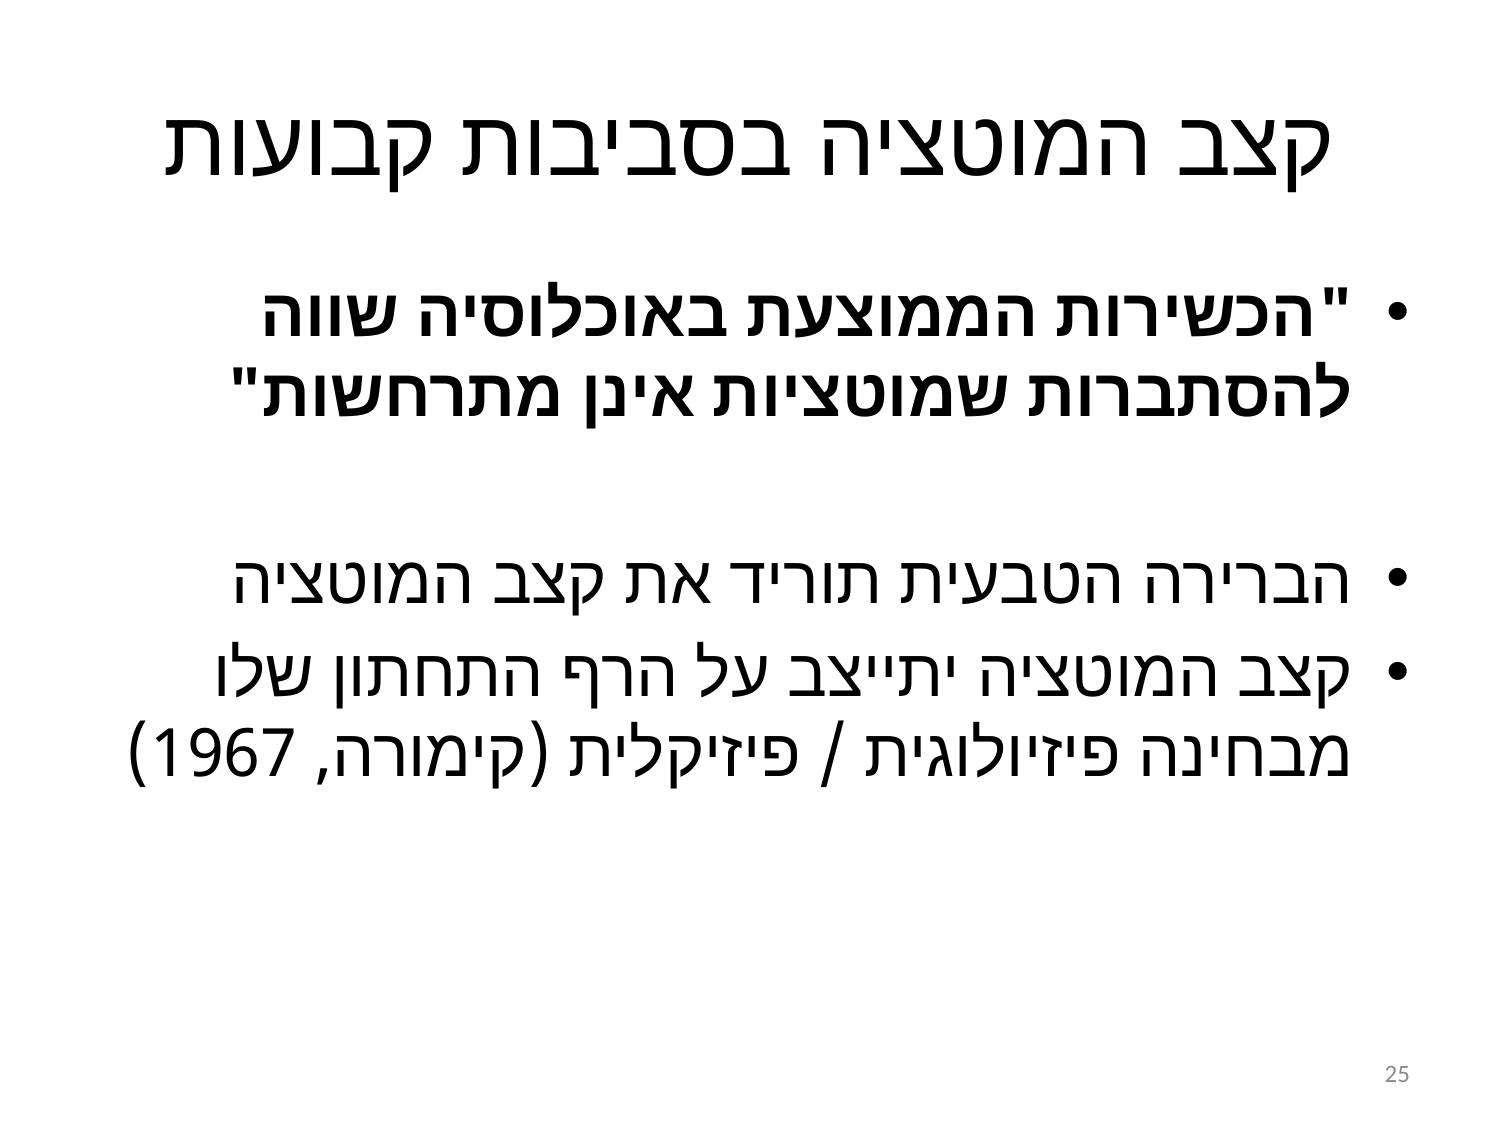

# קצב המוטציה בסביבות קבועות
"הכשירות הממוצעת באוכלוסיה שווה להסתברות שמוטציות אינן מתרחשות"

הברירה הטבעית תוריד את קצב המוטציה
קצב המוטציה יתייצב על הרף התחתון שלו מבחינה פיזיולוגית / פיזיקלית (קימורה, 1967)
25